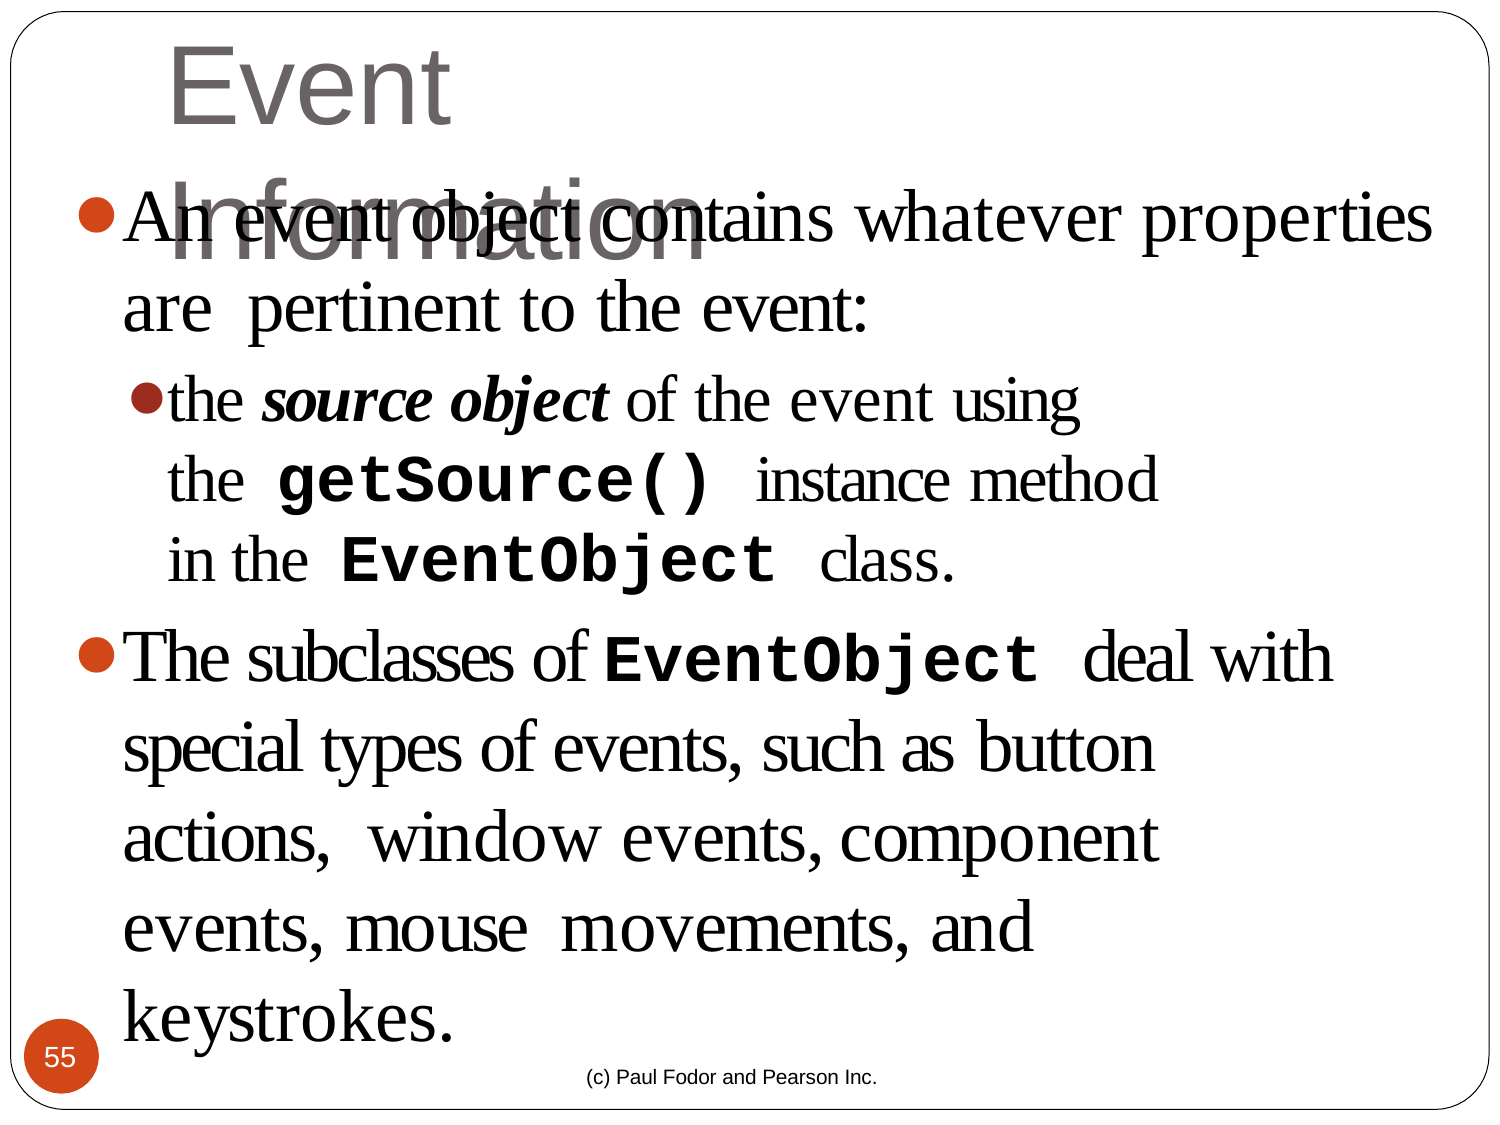

# Event Information
An event object contains whatever properties are  pertinent to the event:
the source object of the event using the  getSource() instance method in the  EventObject class.
The subclasses of EventObject deal with  special types of events, such as button actions,  window events, component events, mouse  movements, and keystrokes.

55
(c) Paul Fodor and Pearson Inc.